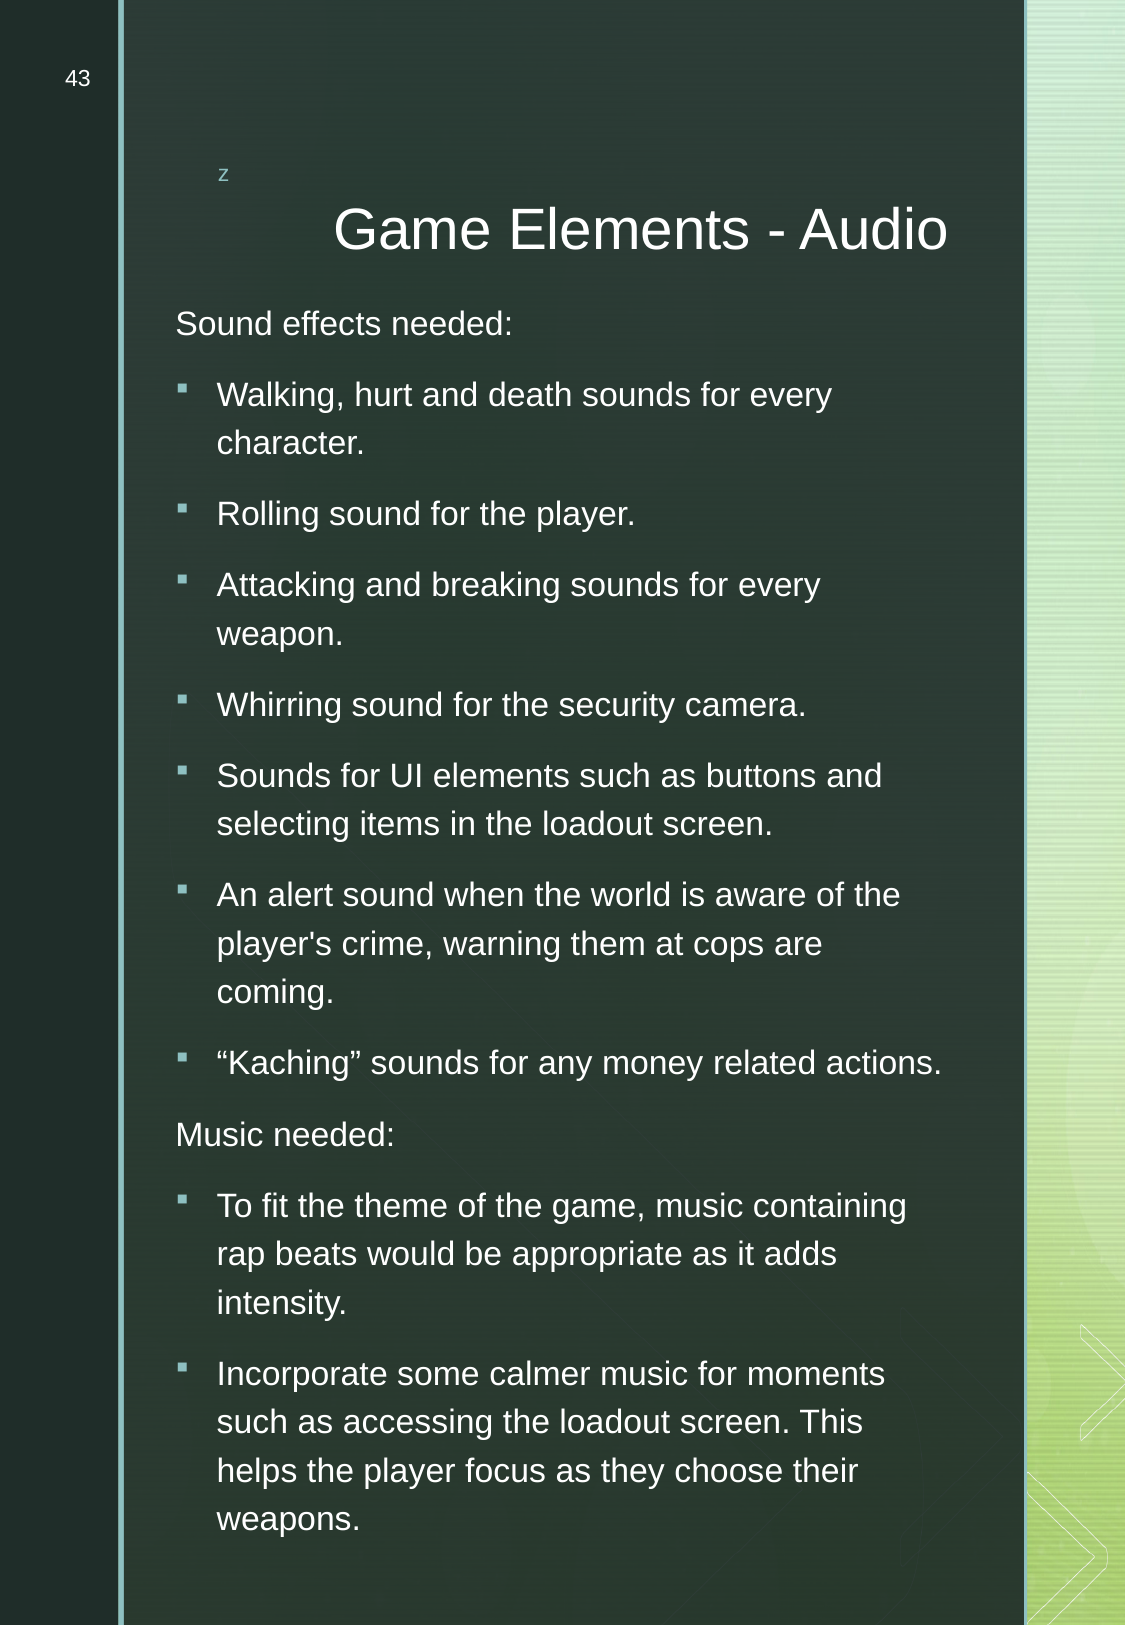

43
# Game Elements - Audio
Sound effects needed:
Walking, hurt and death sounds for every character.
Rolling sound for the player.
Attacking and breaking sounds for every weapon.
Whirring sound for the security camera.
Sounds for UI elements such as buttons and selecting items in the loadout screen.
An alert sound when the world is aware of the player's crime, warning them at cops are coming.
“Kaching” sounds for any money related actions.
Music needed:
To fit the theme of the game, music containing rap beats would be appropriate as it adds intensity.
Incorporate some calmer music for moments such as accessing the loadout screen. This helps the player focus as they choose their weapons.